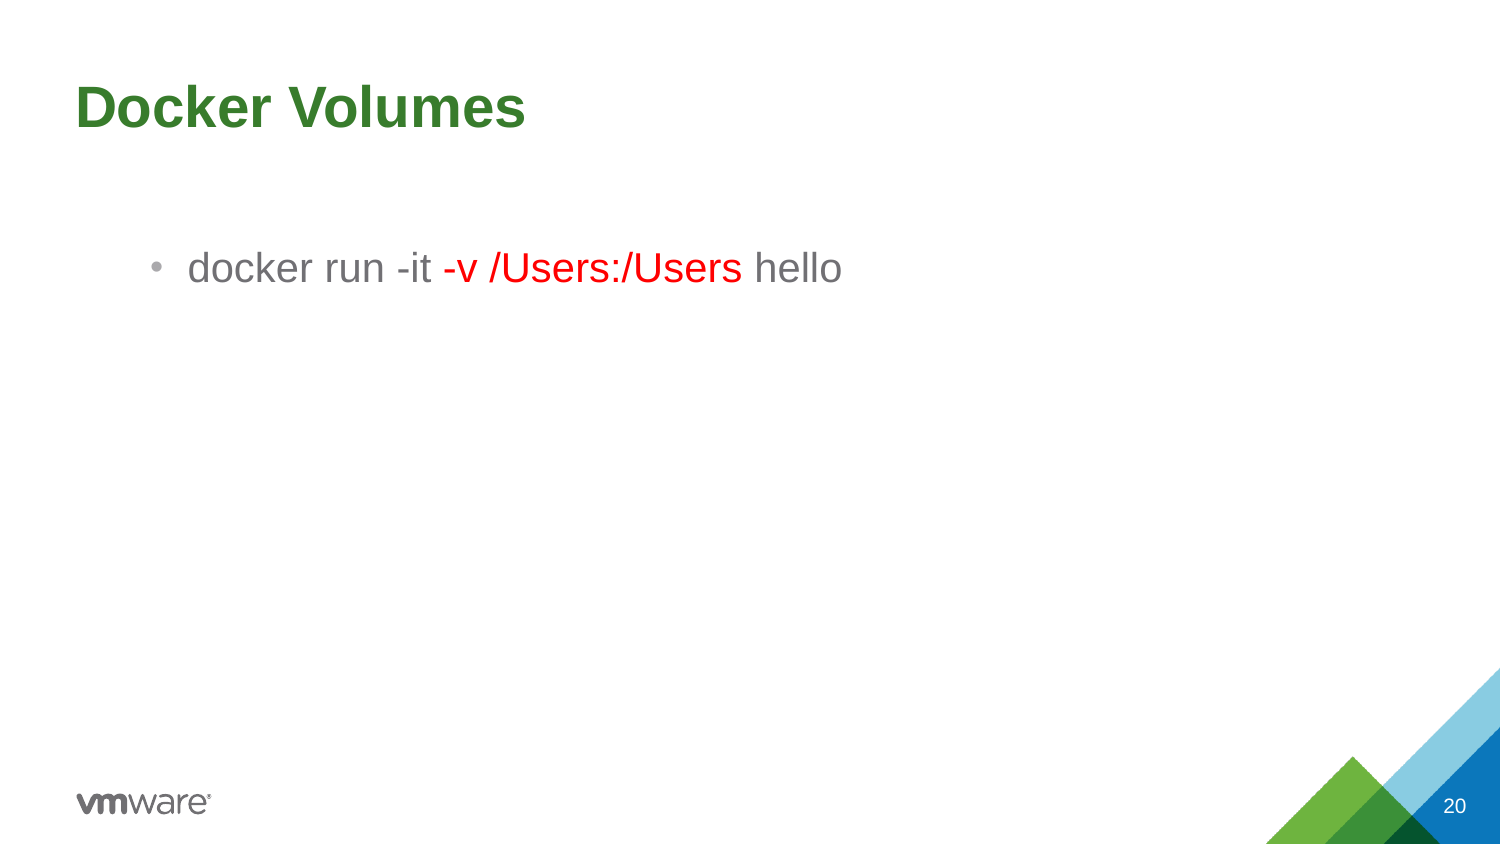

# Docker Volumes

docker run -it -v /Users:/Users hello